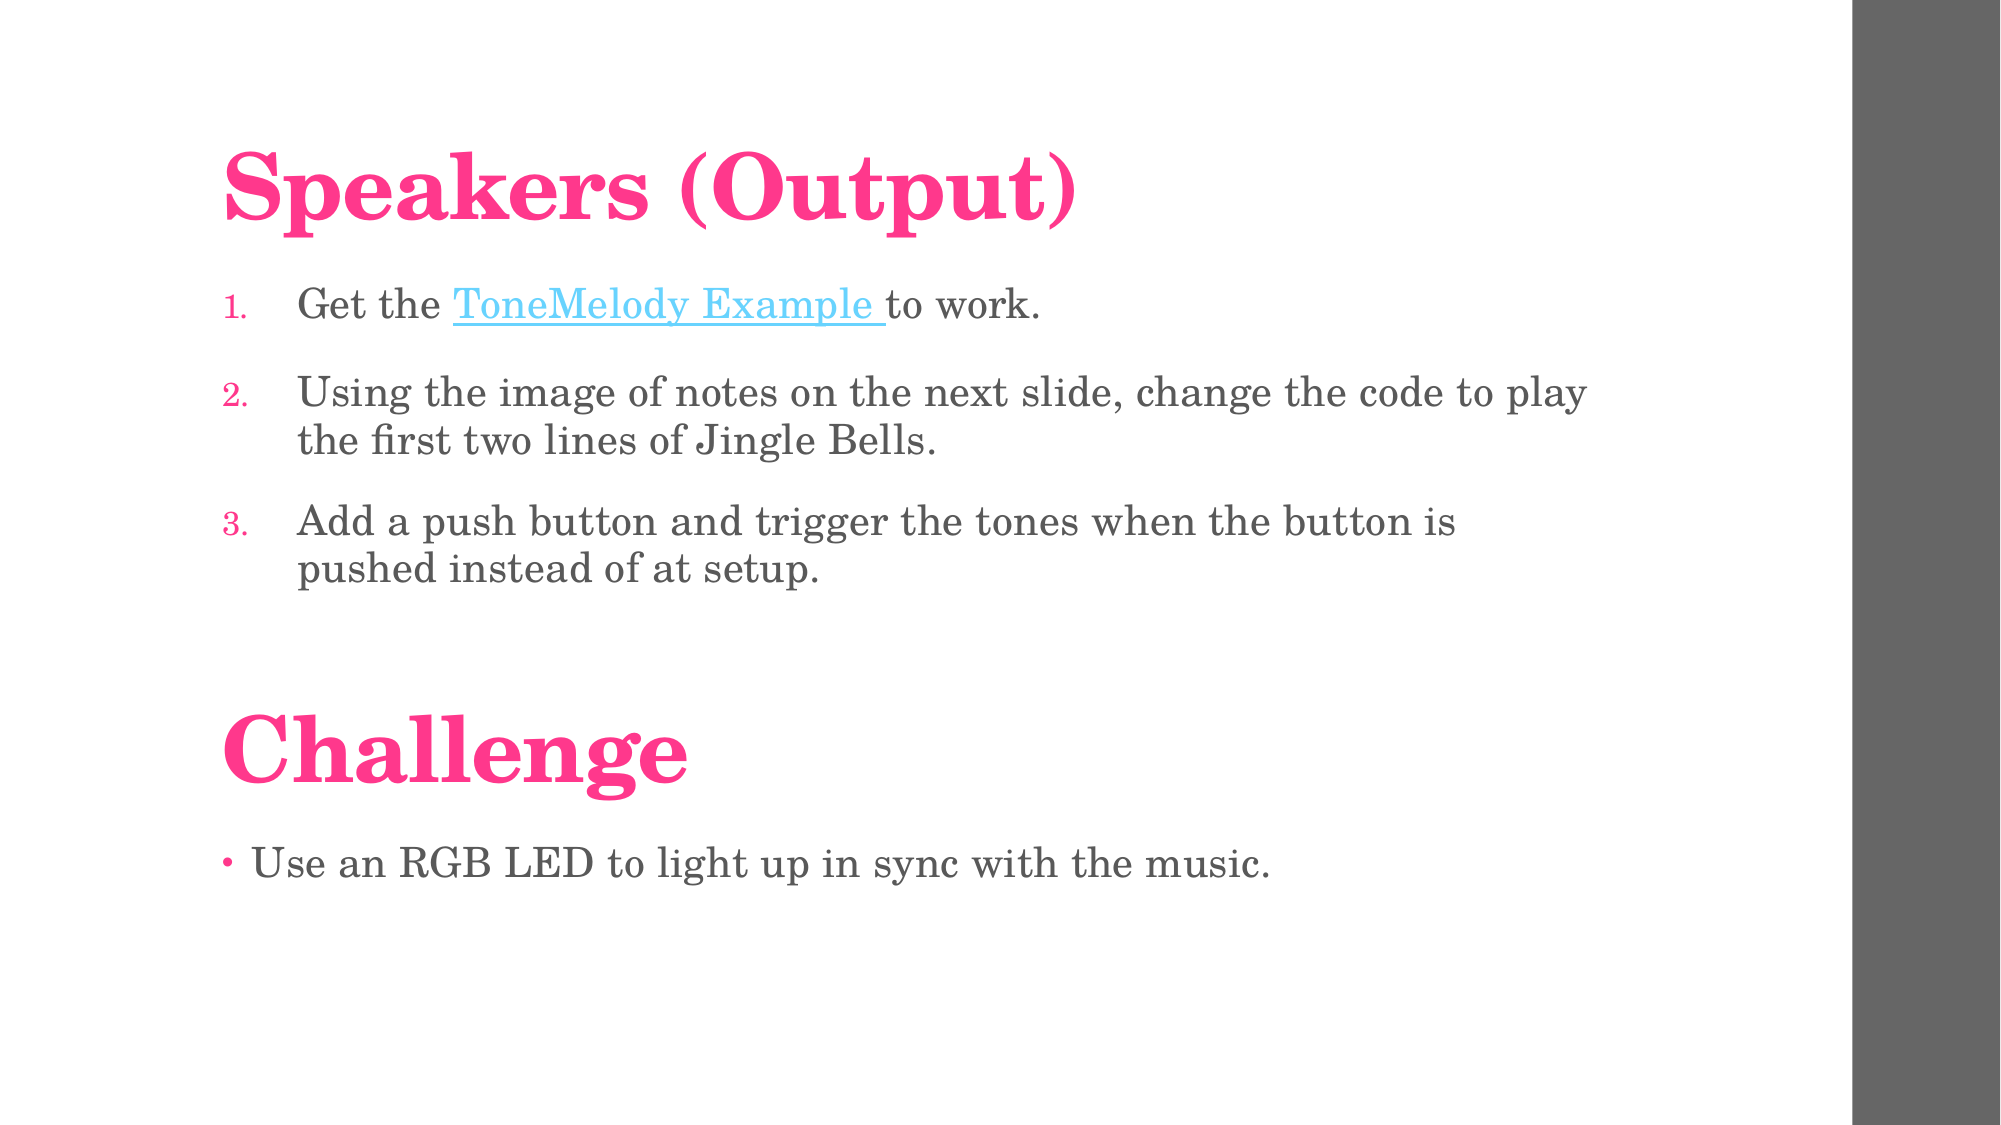

# Speakers (Output)
Get the ToneMelody Example to work.
Using the image of notes on the next slide, change the code to play the first two lines of Jingle Bells.
Add a push button and trigger the tones when the button is pushed instead of at setup.
Challenge
Use an RGB LED to light up in sync with the music.